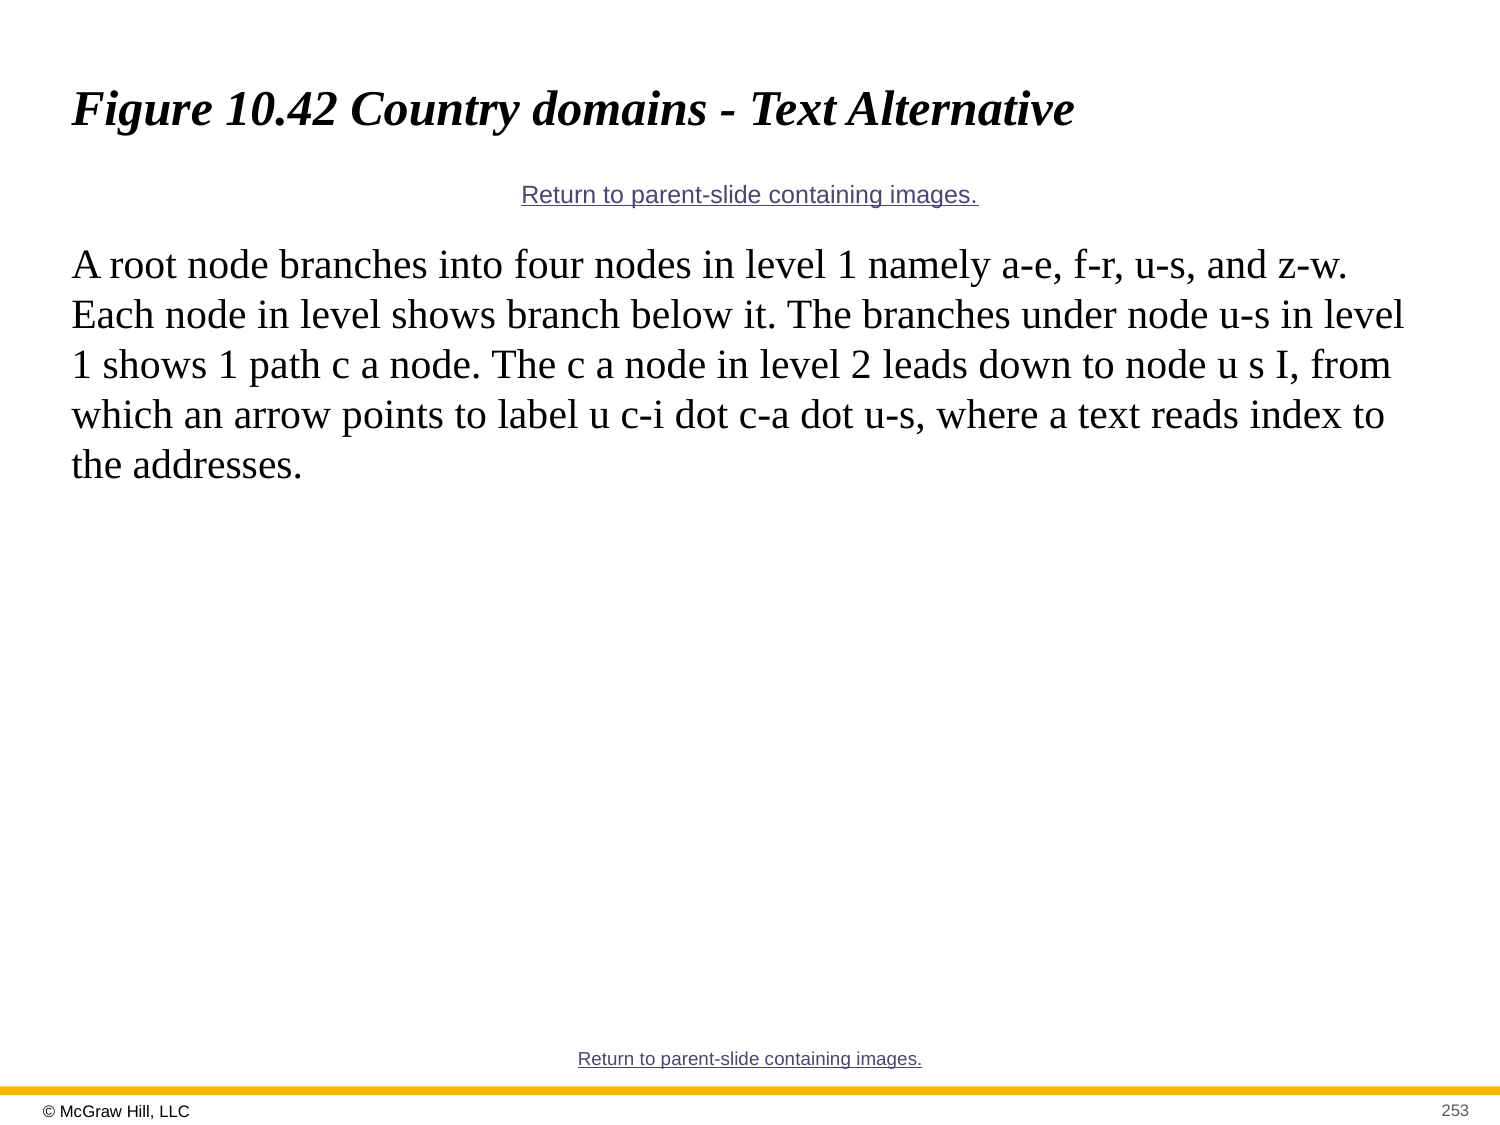

# Figure 10.42 Country domains - Text Alternative
Return to parent-slide containing images.
A root node branches into four nodes in level 1 namely a-e, f-r, u-s, and z-w. Each node in level shows branch below it. The branches under node u-s in level 1 shows 1 path c a node. The c a node in level 2 leads down to node u s I, from which an arrow points to label u c-i dot c-a dot u-s, where a text reads index to the addresses.
Return to parent-slide containing images.
253